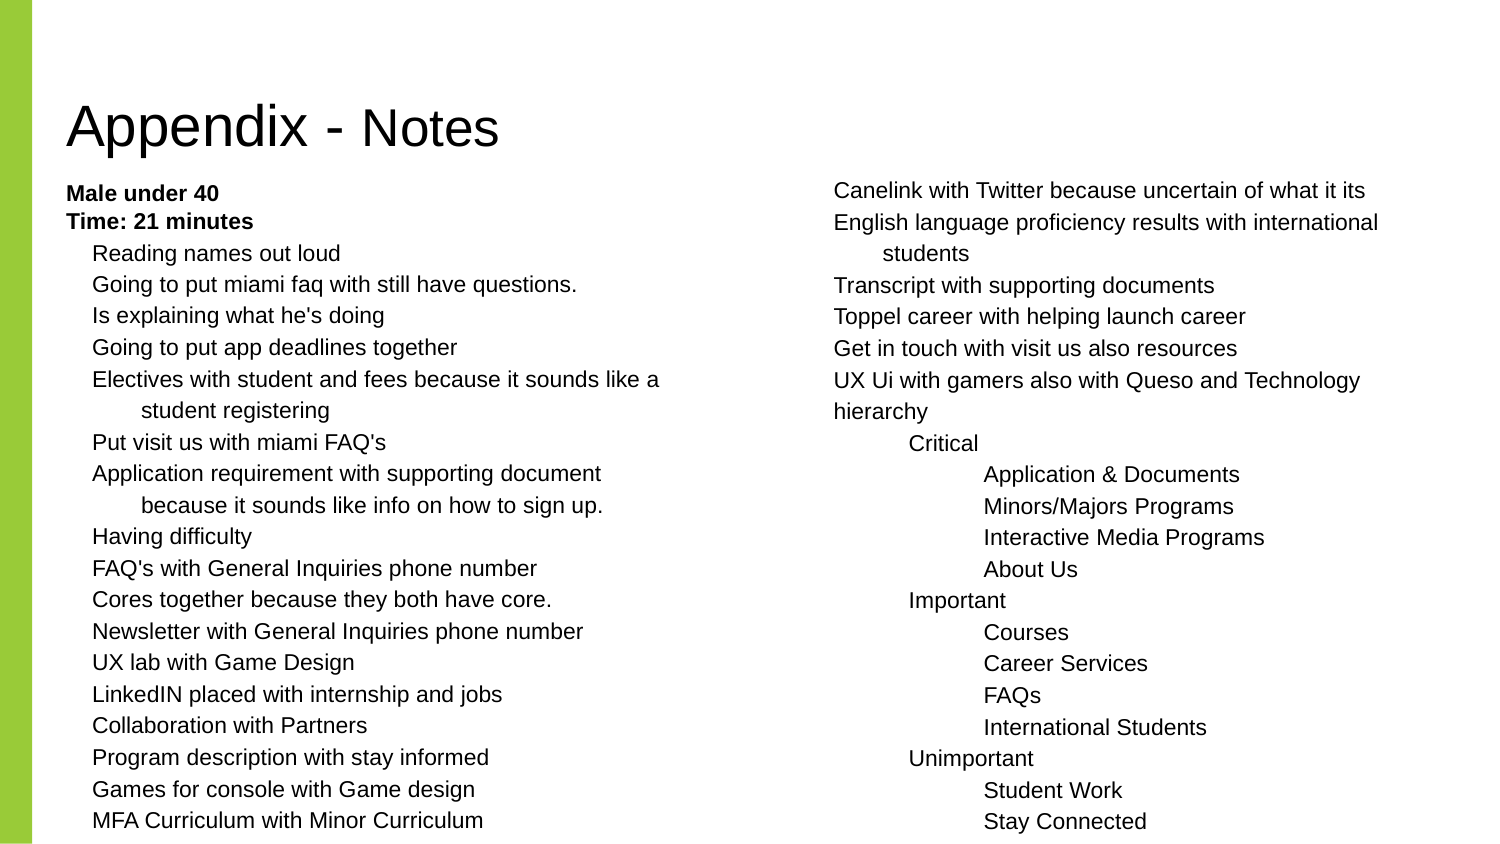

# Appendix - Notes

Canelink with Twitter because uncertain of what it its
English language proficiency results with international students
Transcript with supporting documents
Toppel career with helping launch career
Get in touch with visit us also resources
UX Ui with gamers also with Queso and Technology
hierarchy
Critical
Application & Documents
Minors/Majors Programs
Interactive Media Programs
About Us
Important
Courses
Career Services
FAQs
International Students
Unimportant
Student Work
Stay Connected

Male under 40
Time: 21 minutes
Reading names out loud
Going to put miami faq with still have questions.
Is explaining what he's doing
Going to put app deadlines together
Electives with student and fees because it sounds like a student registering
Put visit us with miami FAQ's
Application requirement with supporting document because it sounds like info on how to sign up.
Having difficulty
FAQ's with General Inquiries phone number
Cores together because they both have core.
Newsletter with General Inquiries phone number
UX lab with Game Design
LinkedIN placed with internship and jobs
Collaboration with Partners
Program description with stay informed
Games for console with Game design
MFA Curriculum with Minor Curriculum